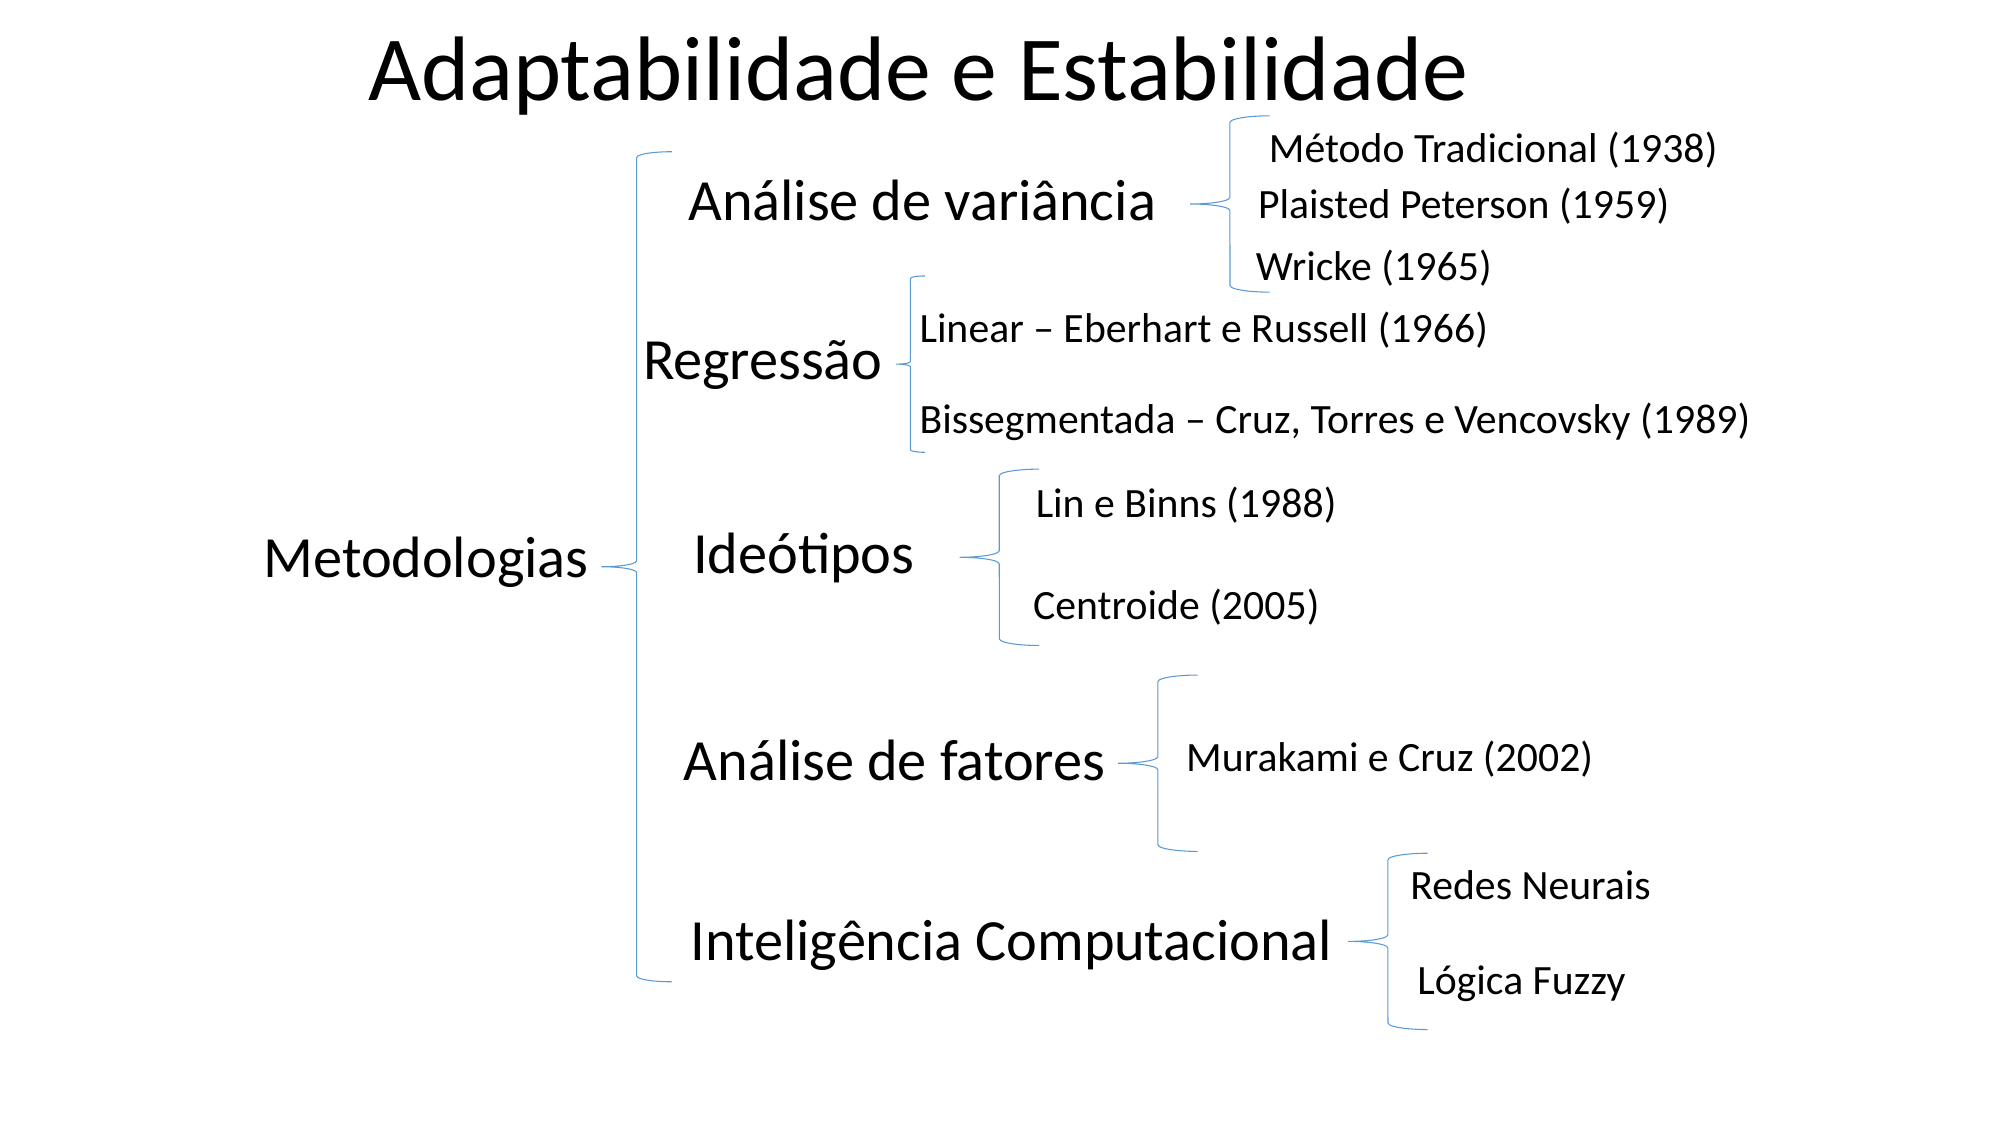

# Adaptabilidade e Estabilidade

Método Tradicional (1938)

Análise de variância
Plaisted Peterson (1959)
Wricke (1965)

Linear – Eberhart e Russell (1966)
Regressão

Bissegmentada – Cruz, Torres e Vencovsky (1989)

Lin e Binns (1988)
Ideótipos
Metodologias
Centroide (2005)

Análise de fatores
Murakami e Cruz (2002)

Redes Neurais
Inteligência Computacional
Lógica Fuzzy